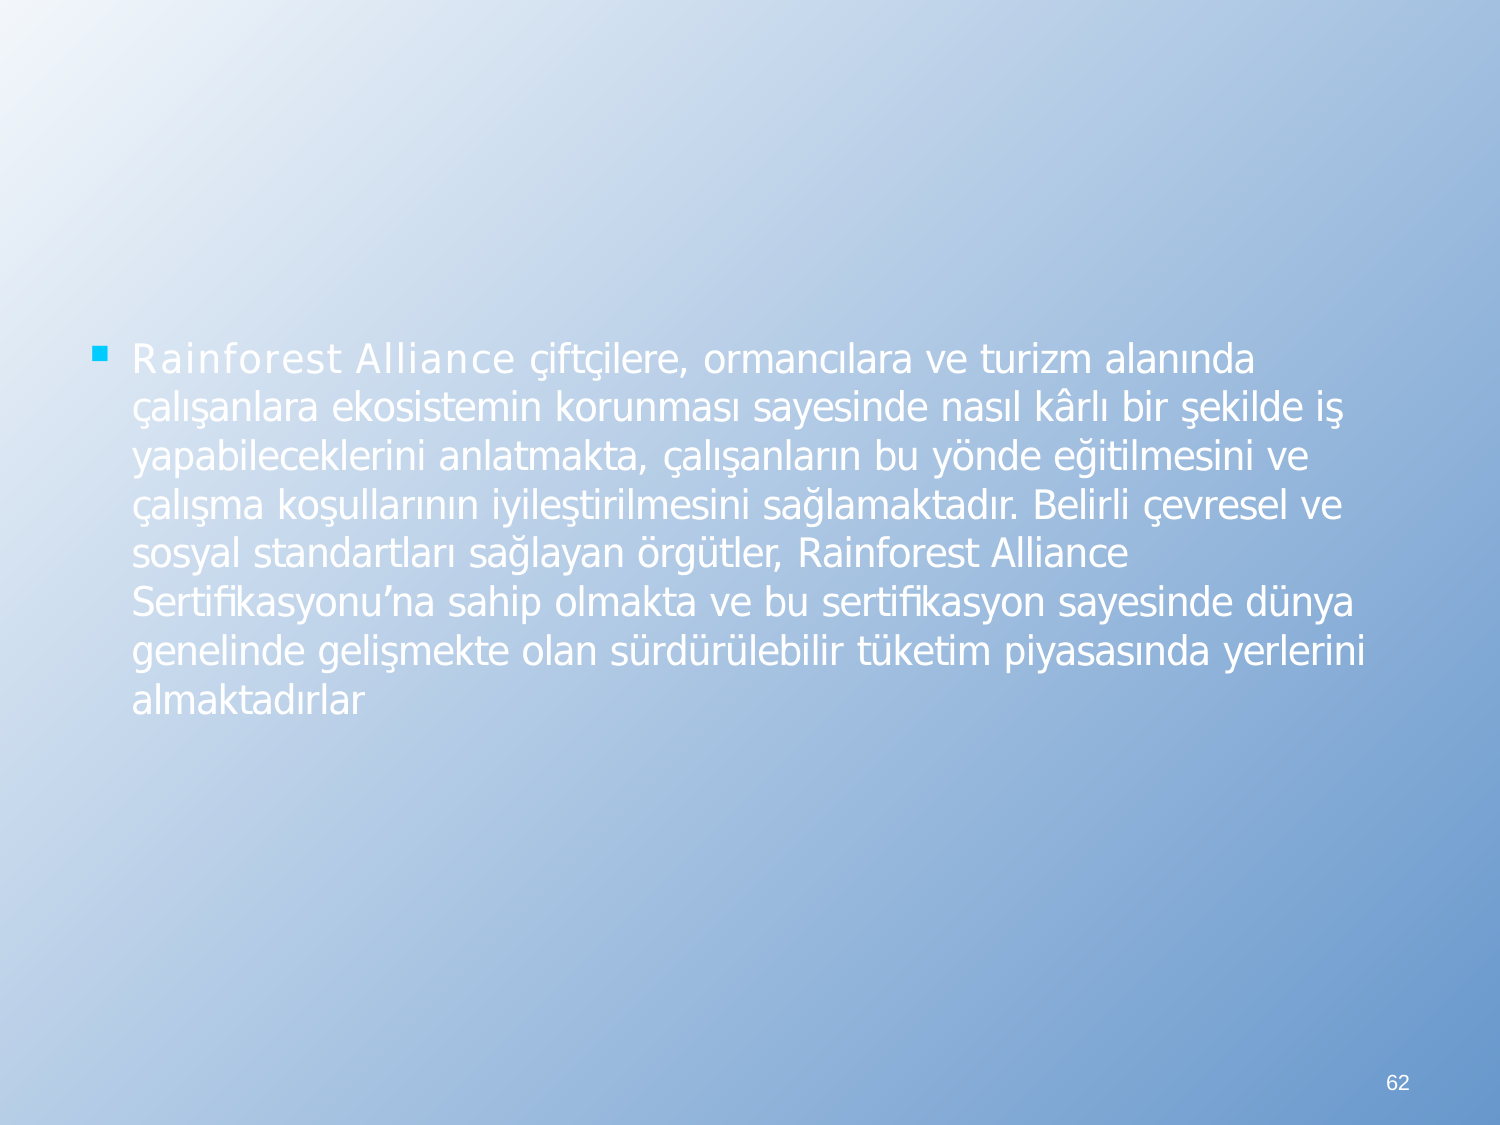

Rainforest Alliance çiftçilere, ormancılara ve turizm alanında çalışanlara ekosistemin korunması sayesinde nasıl kârlı bir şekilde iş yapabileceklerini anlatmakta, çalışanların bu yönde eğitilmesini ve çalışma koşullarının iyileştirilmesini sağlamaktadır. Belirli çevresel ve sosyal standartları sağlayan örgütler, Rainforest Alliance Sertifikasyonu’na sahip olmakta ve bu sertifikasyon sayesinde dünya genelinde gelişmekte olan sürdürülebilir tüketim piyasasında yerlerini almaktadırlar
62